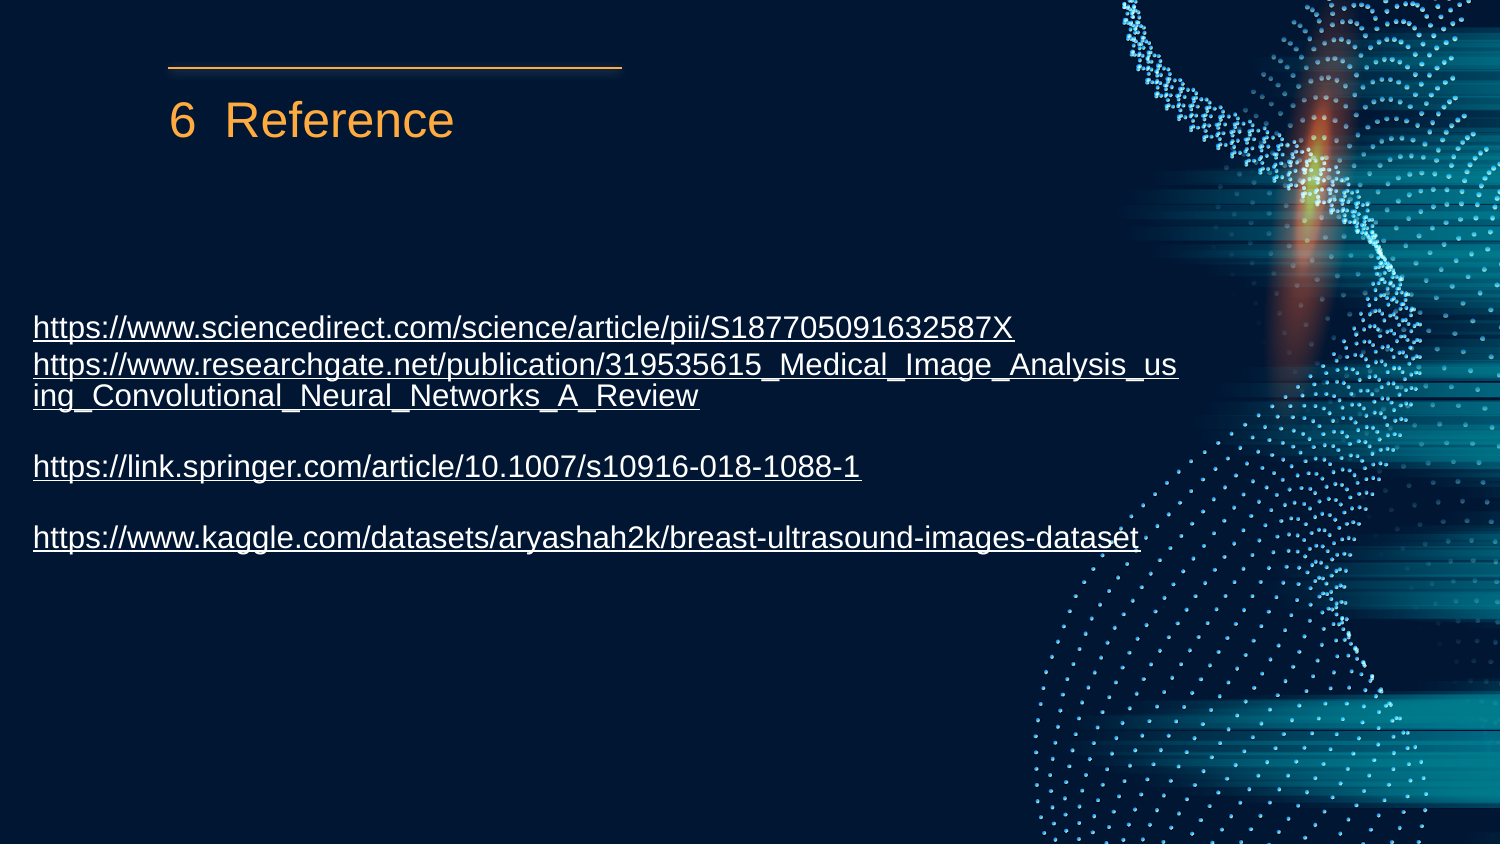

# 6  Reference
https://www.sciencedirect.com/science/article/pii/S187705091632587X
https://www.researchgate.net/publication/319535615_Medical_Image_Analysis_using_Convolutional_Neural_Networks_A_Review
https://link.springer.com/article/10.1007/s10916-018-1088-1
https://www.kaggle.com/datasets/aryashah2k/breast-ultrasound-images-dataset